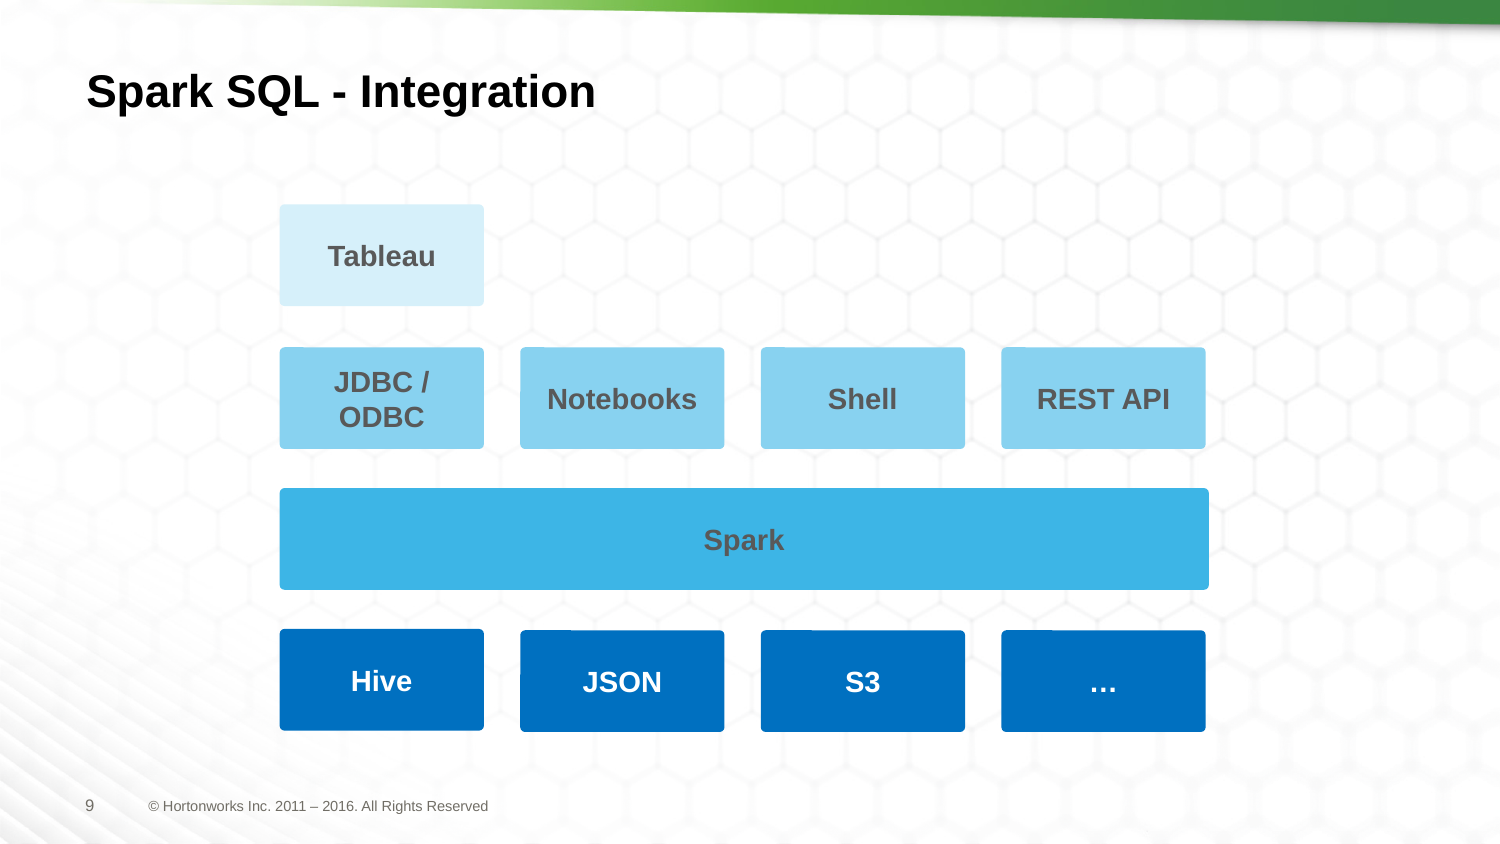

# Spark SQL - Integration
Tableau
Shell
REST API
Notebooks
JDBC / ODBC
Spark
Hive
…
JSON
S3